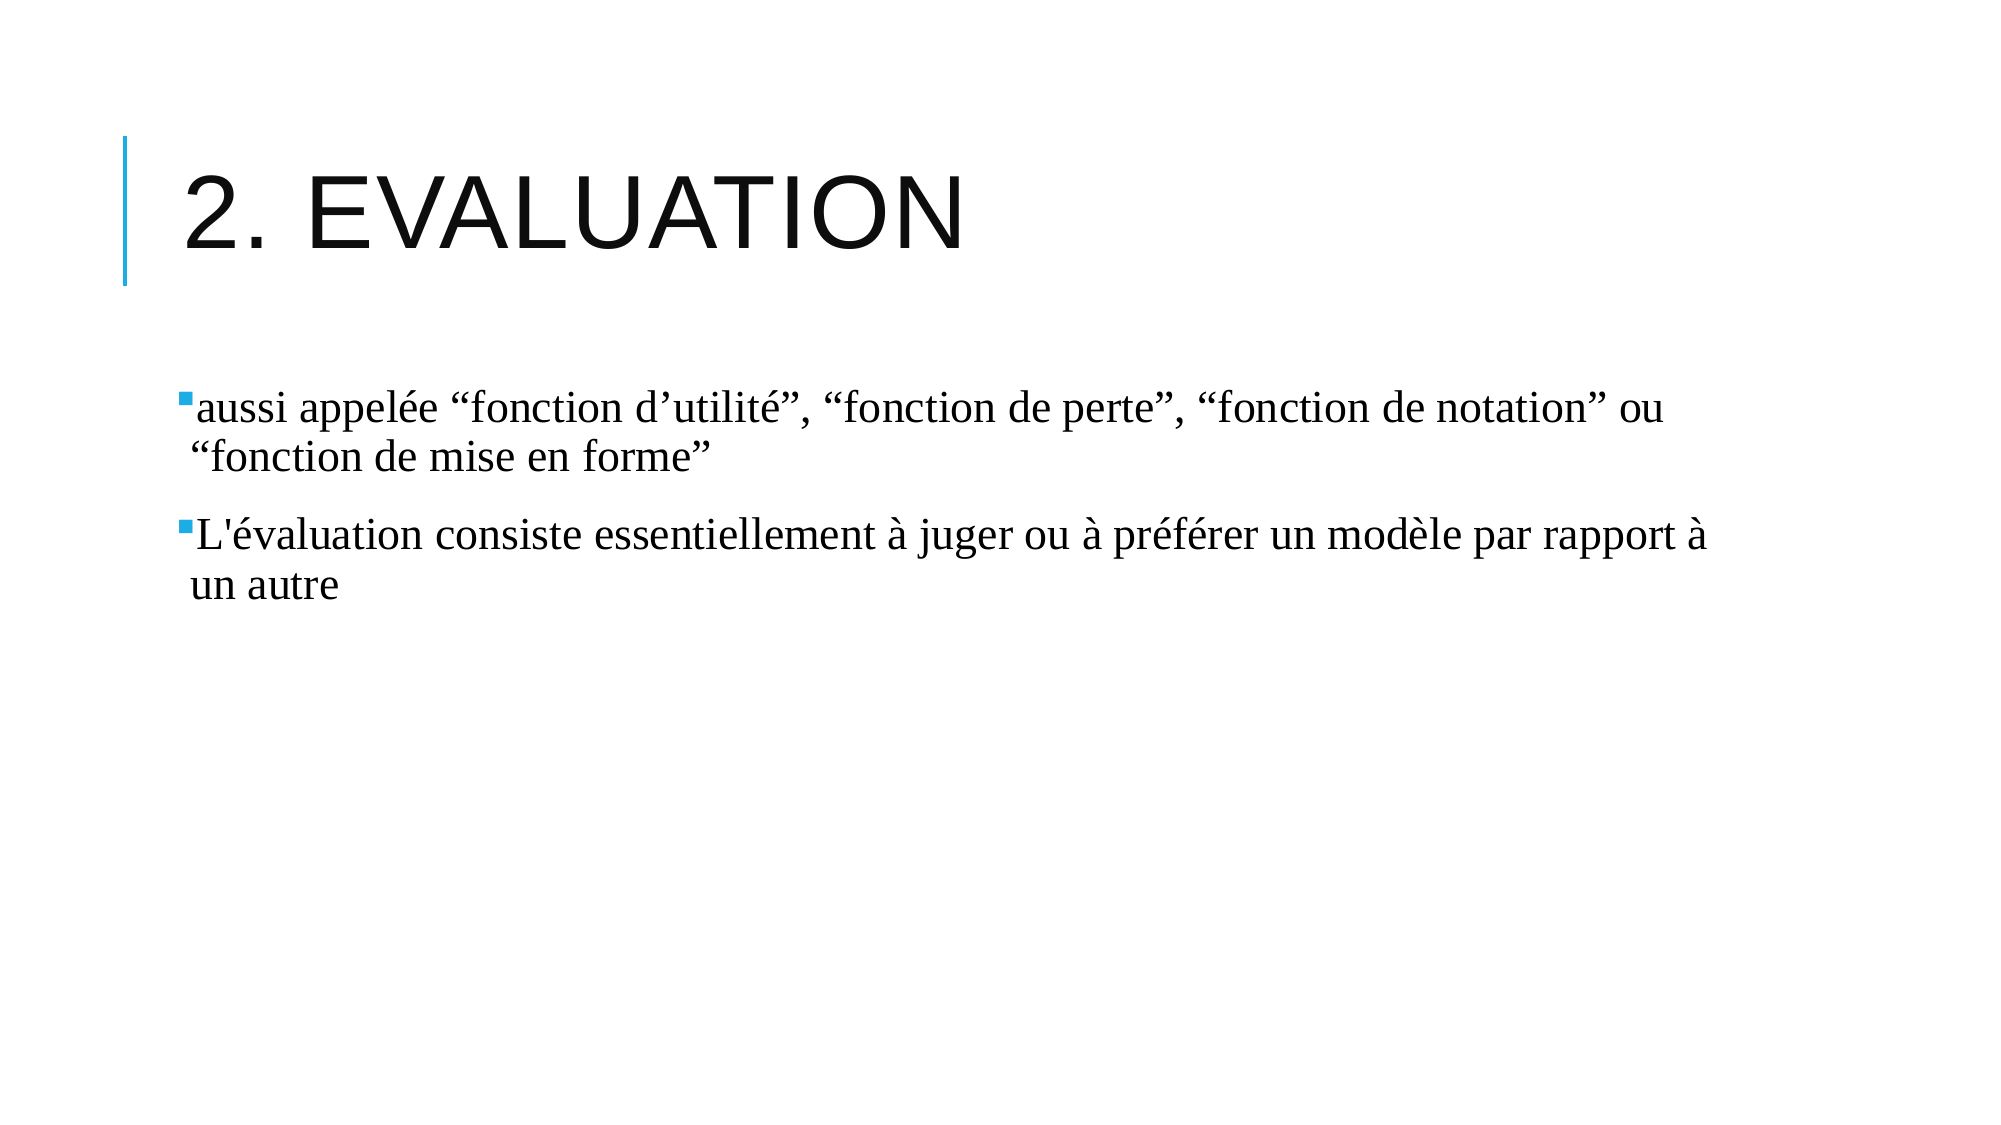

# 2. Evaluation
aussi appelée “fonction d’utilité”, “fonction de perte”, “fonction de notation” ou “fonction de mise en forme”
L'évaluation consiste essentiellement à juger ou à préférer un modèle par rapport à un autre